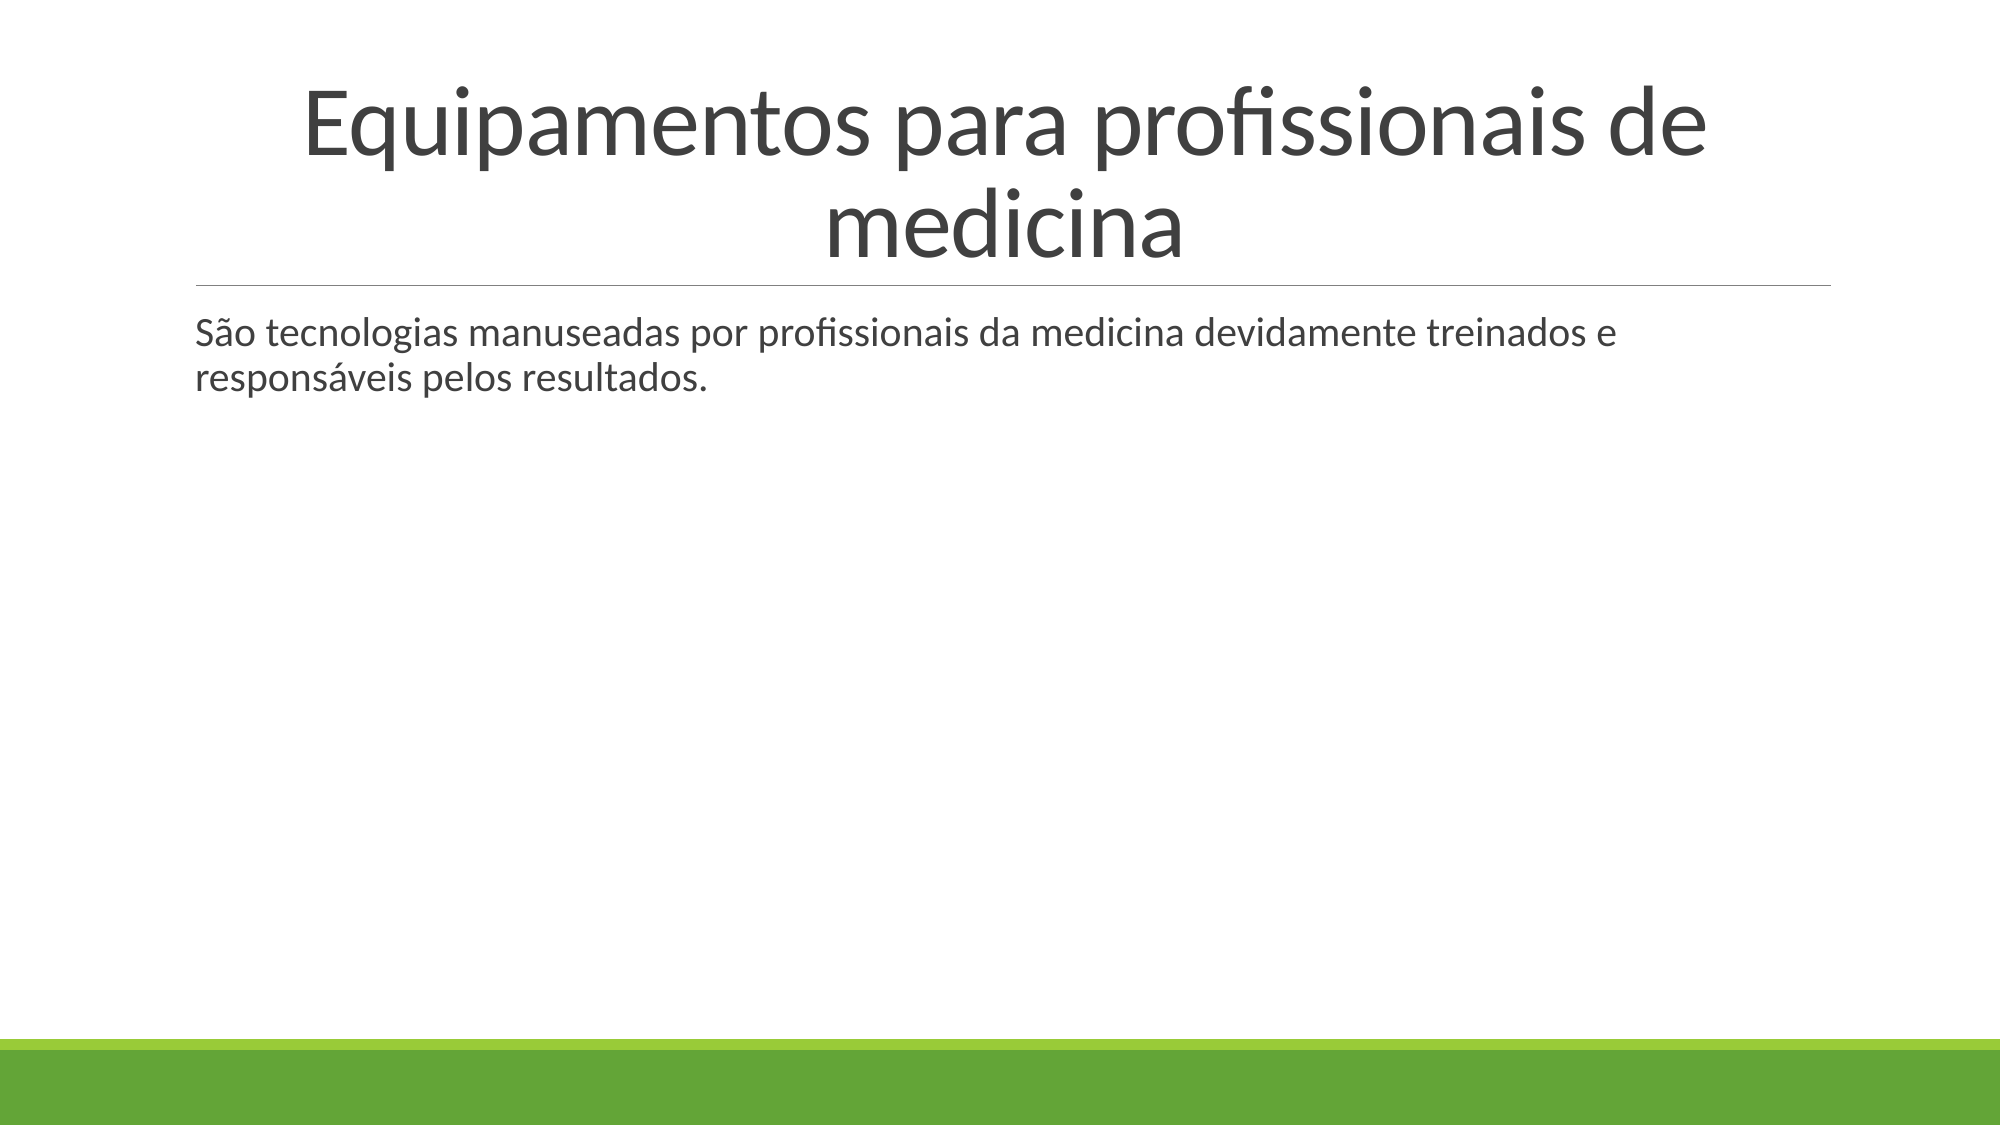

# Equipamentos para profissionais de medicina
São tecnologias manuseadas por profissionais da medicina devidamente treinados e responsáveis pelos resultados.